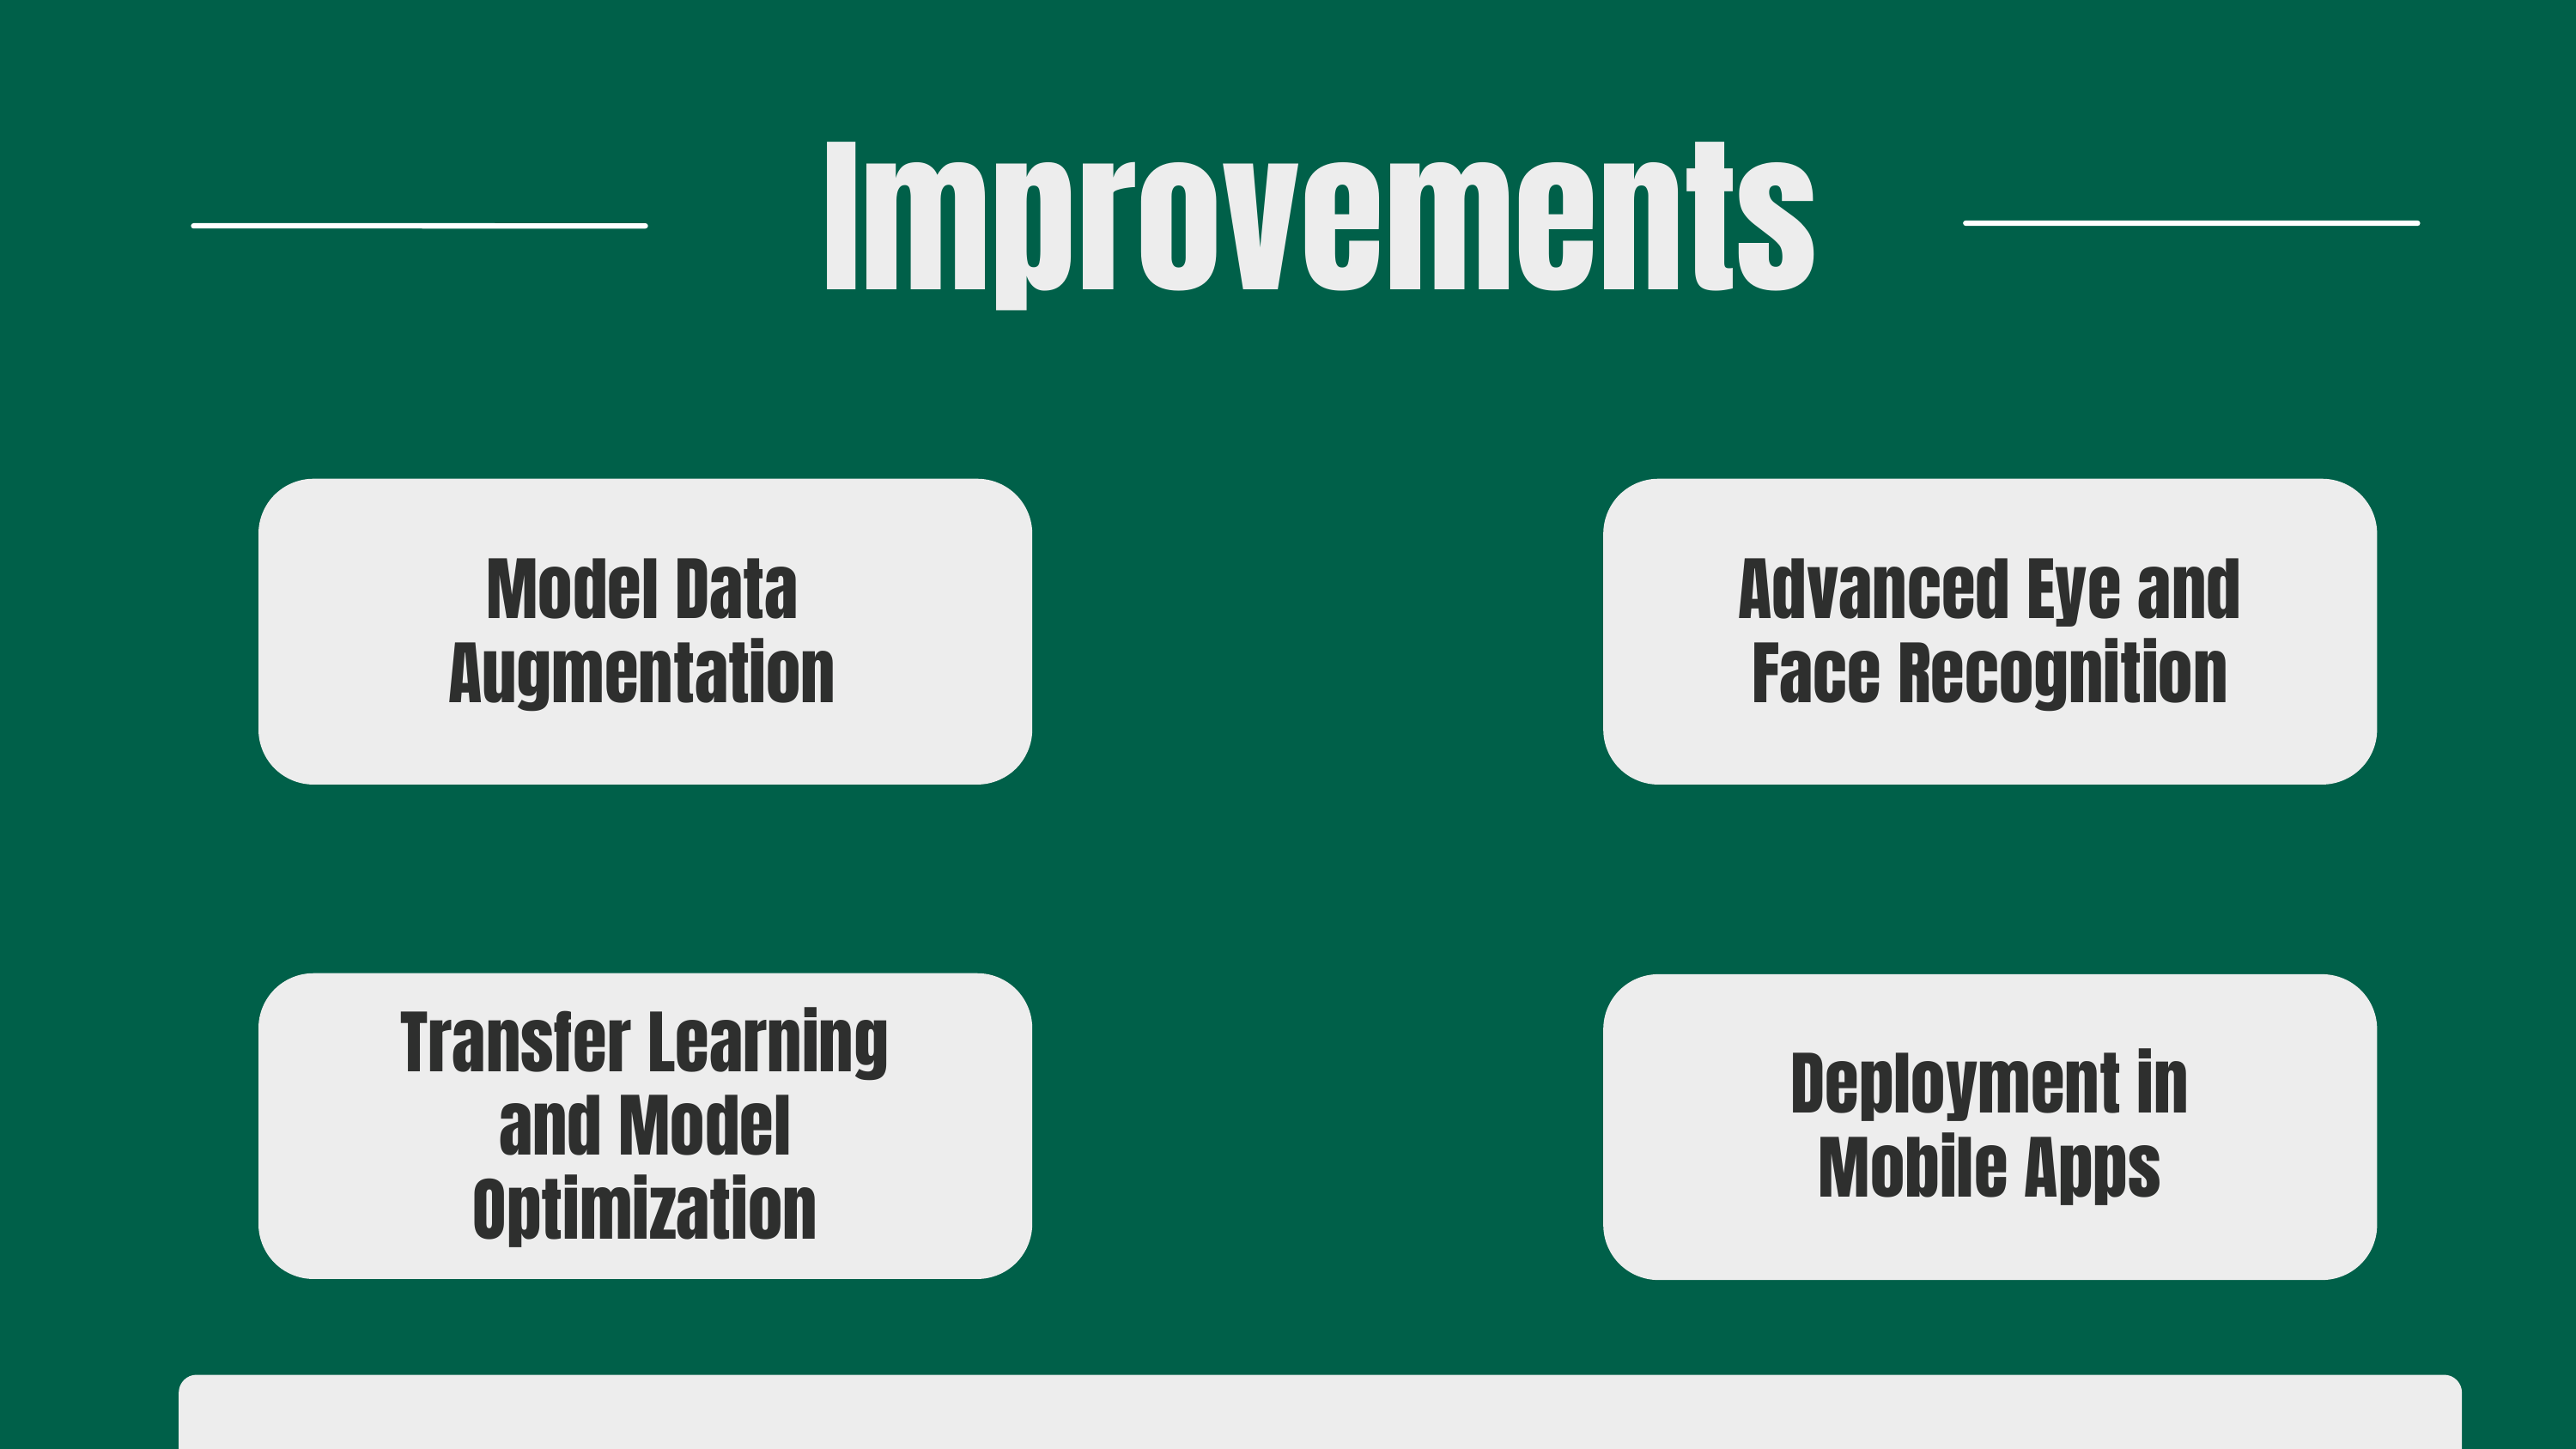

Improvements

Model Data Augmentation
Advanced Eye and Face Recognition

Transfer Learning and Model Optimization
Deployment in Mobile Apps